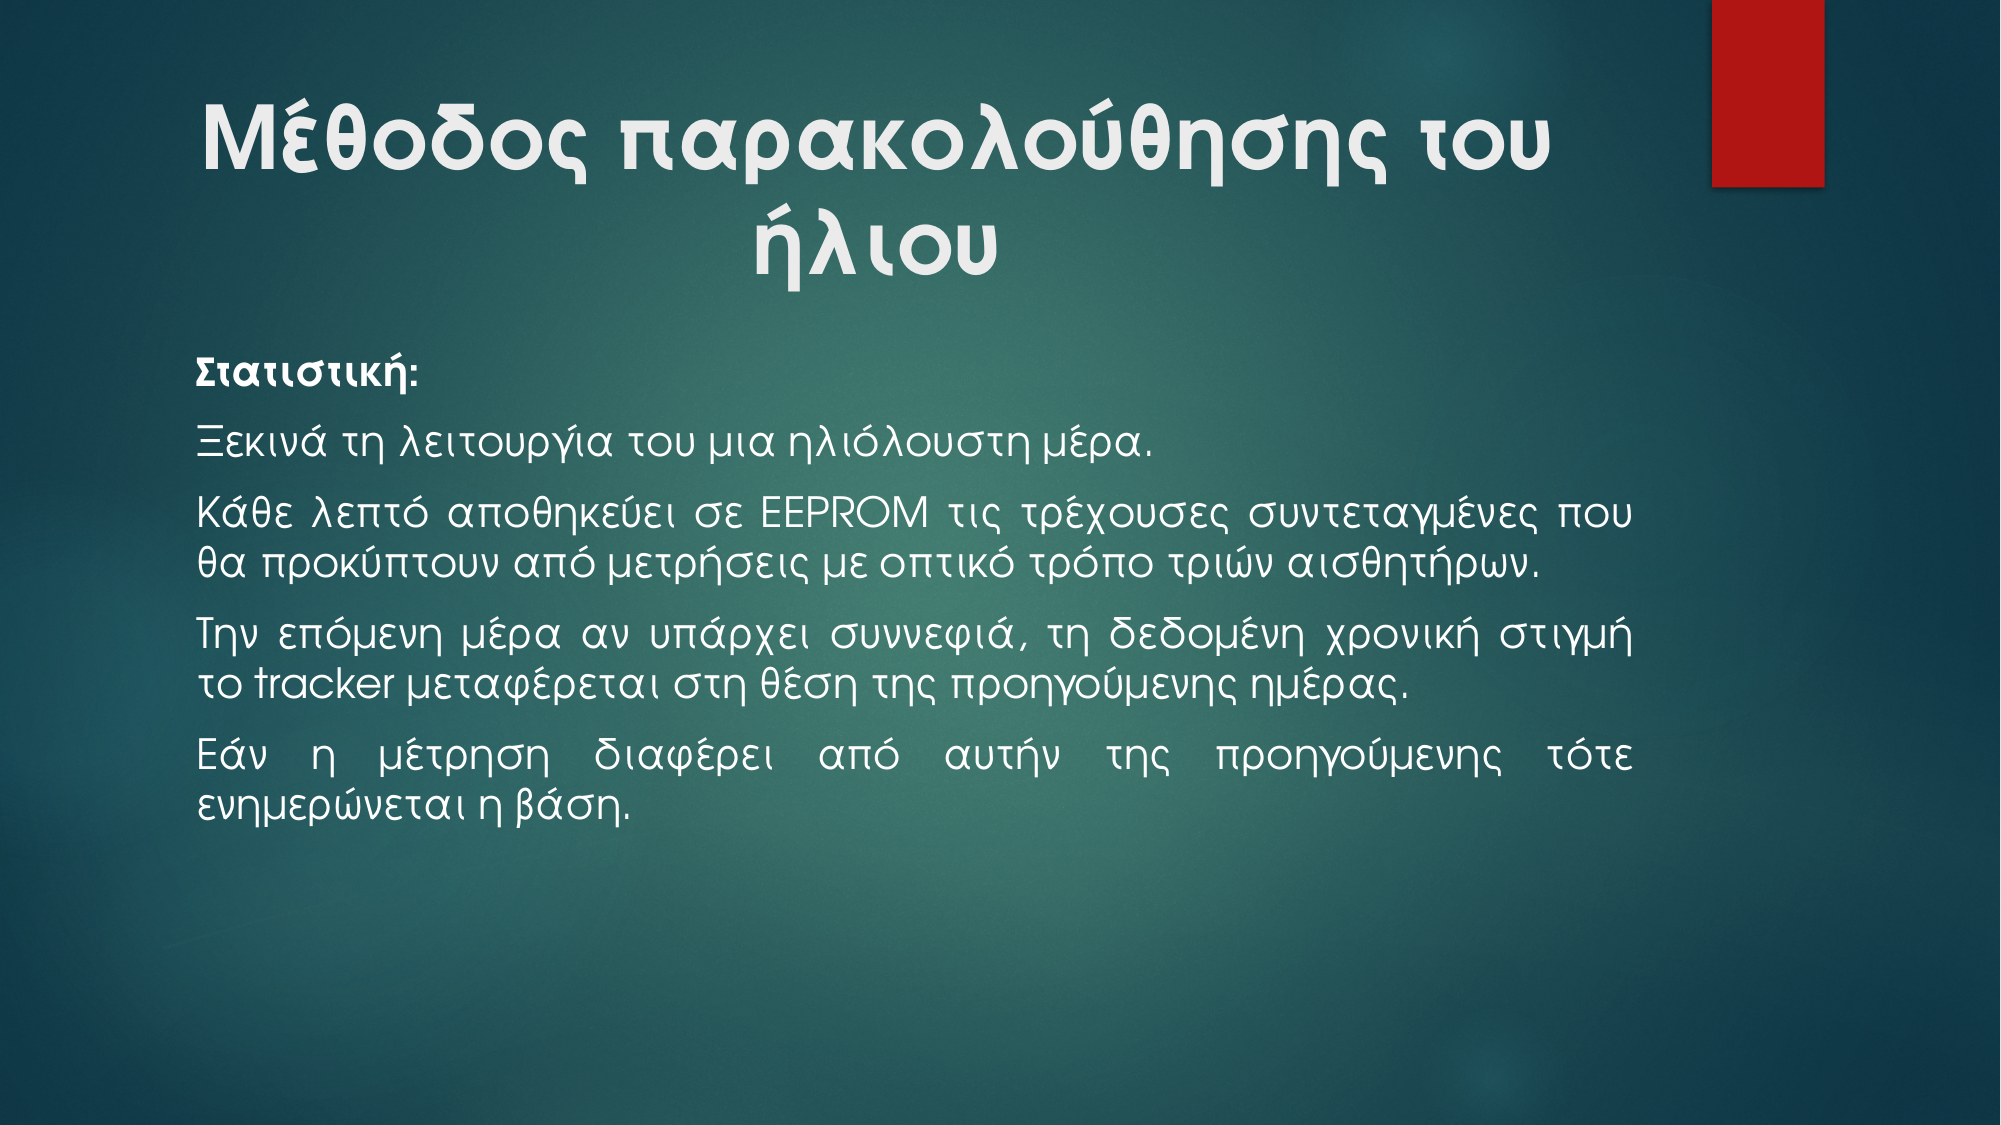

# Μέθοδος παρακολούθησης του ήλιου
Στατιστική:
Ξεκινά τη λειτουργία του μια ηλιόλουστη μέρα.
Κάθε λεπτό αποθηκεύει σε EEPROM τις τρέχουσες συντεταγμένες που θα προκύπτουν από μετρήσεις με οπτικό τρόπο τριών αισθητήρων.
Την επόμενη μέρα αν υπάρχει συννεφιά, τη δεδομένη χρονική στιγμή το tracker μεταφέρεται στη θέση της προηγούμενης ημέρας.
Εάν η μέτρηση διαφέρει από αυτήν της προηγούμενης τότε ενημερώνεται η βάση.